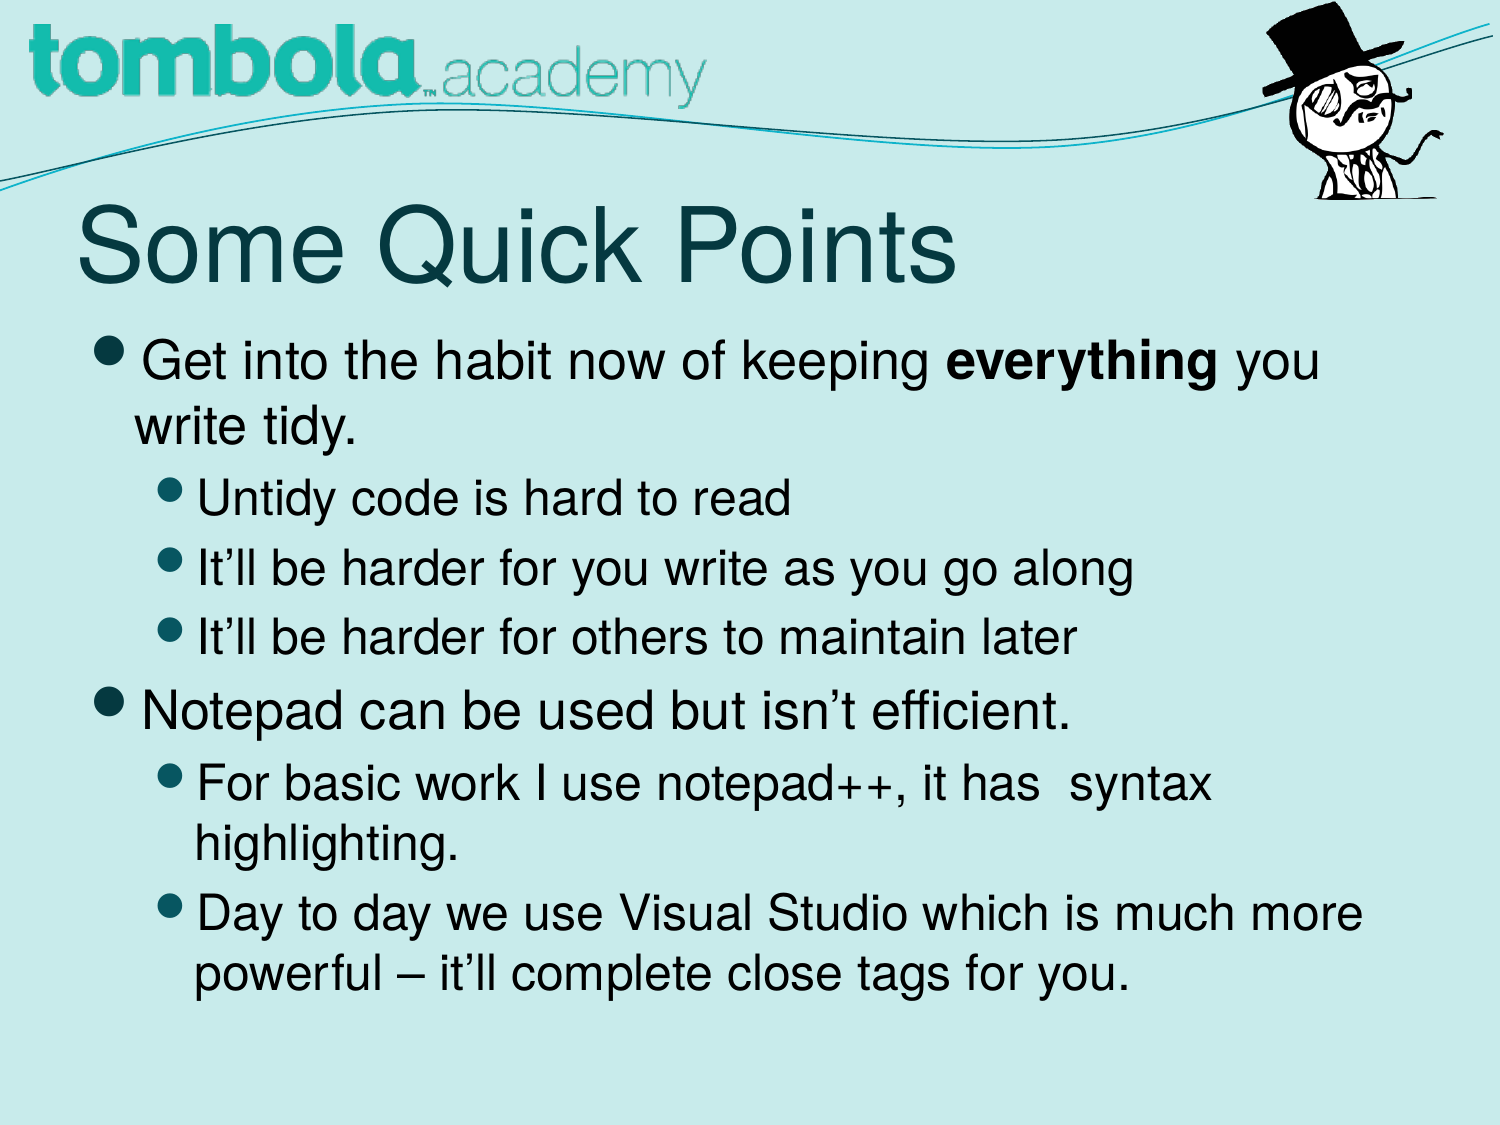

# Some Quick Points
Get into the habit now of keeping everything you write tidy.
Untidy code is hard to read
It’ll be harder for you write as you go along
It’ll be harder for others to maintain later
Notepad can be used but isn’t efficient.
For basic work I use notepad++, it has  syntax highlighting.
Day to day we use Visual Studio which is much more powerful – it’ll complete close tags for you.